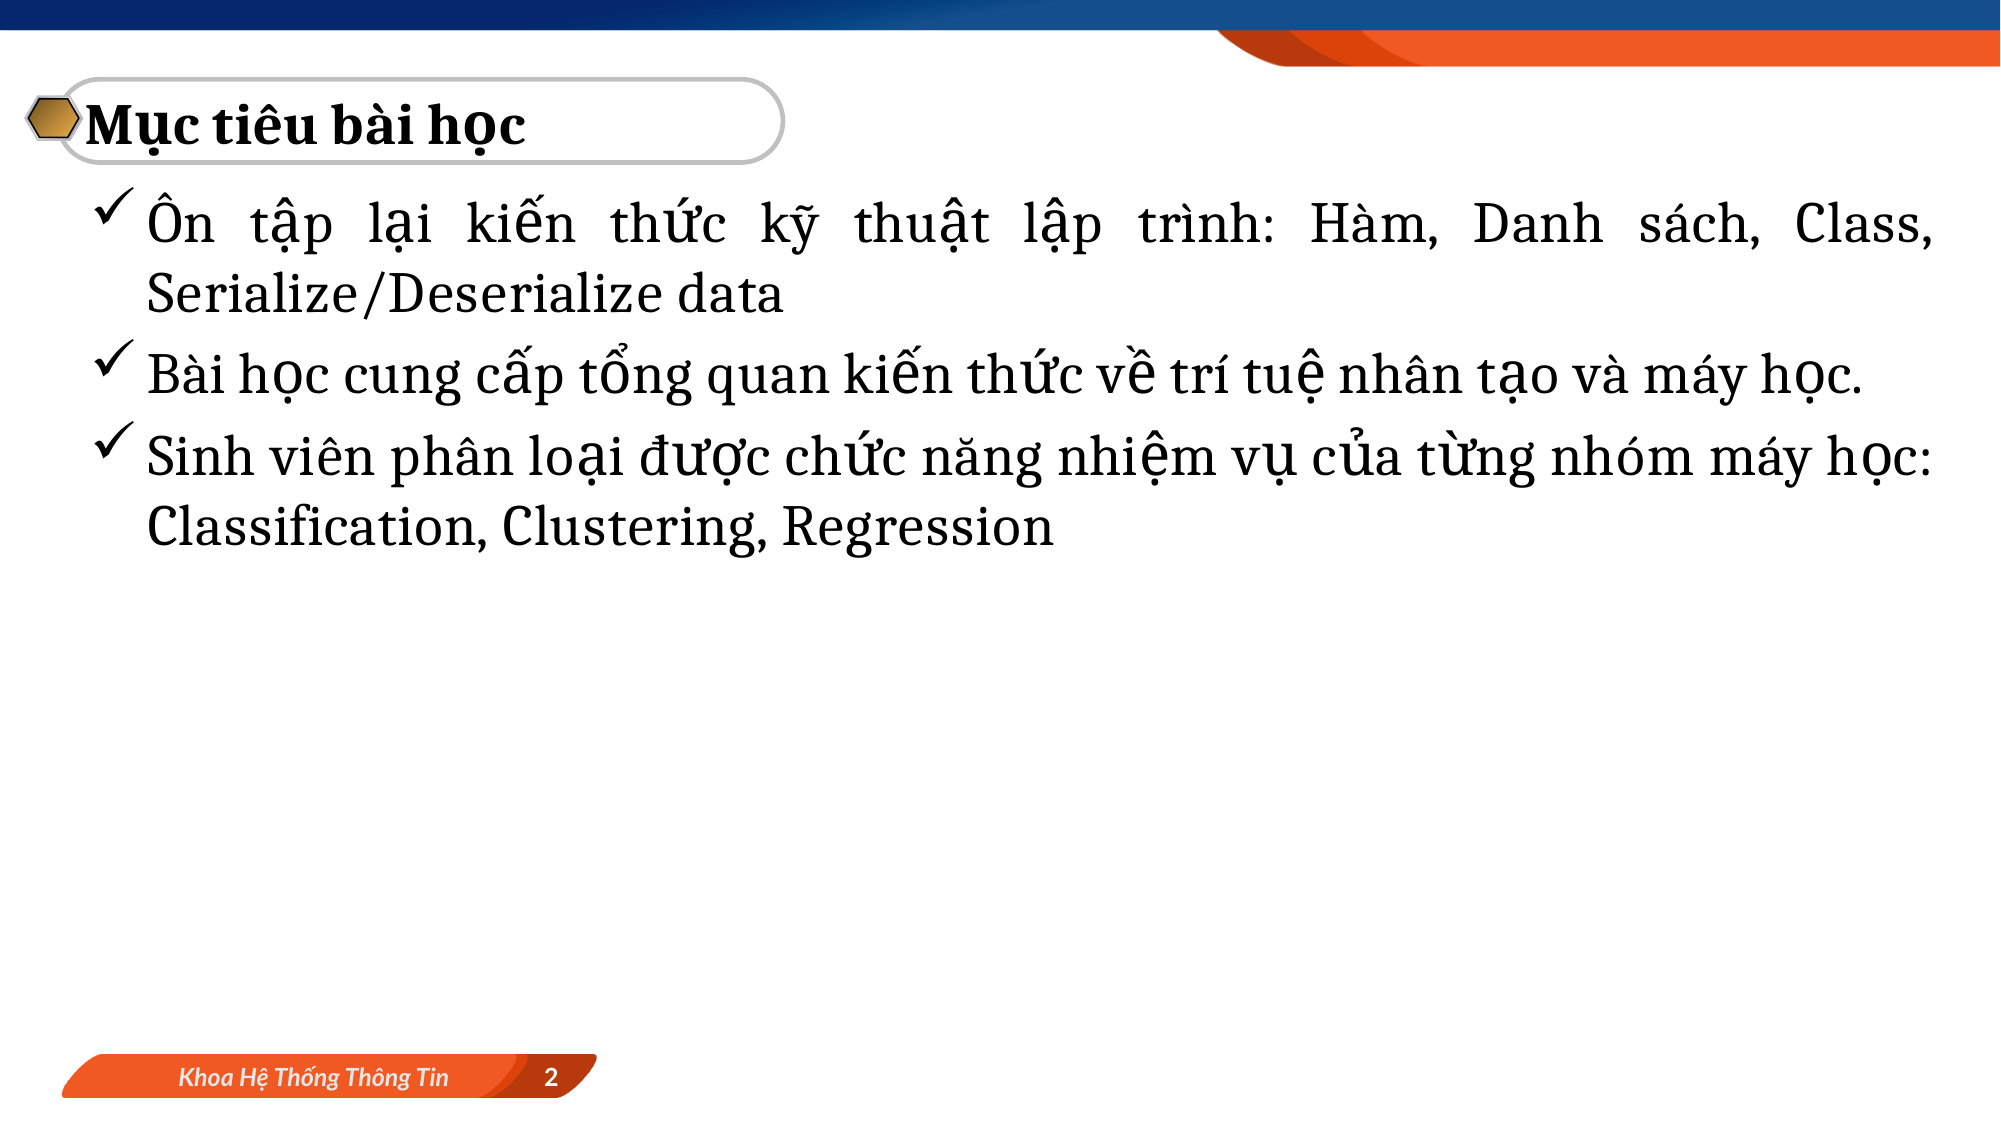

Mục tiêu bài học

Ôn tập lại kiến thức kỹ thuật lập trình: Hàm, Danh sách, Class, Serialize/Deserialize data
Bài học cung cấp tổng quan kiến thức về trí tuệ nhân tạo và máy học.
Sinh viên phân loại được chức năng nhiệm vụ của từng nhóm máy học: Classification, Clustering, Regression

2
Khoa Hệ Thống Thông Tin